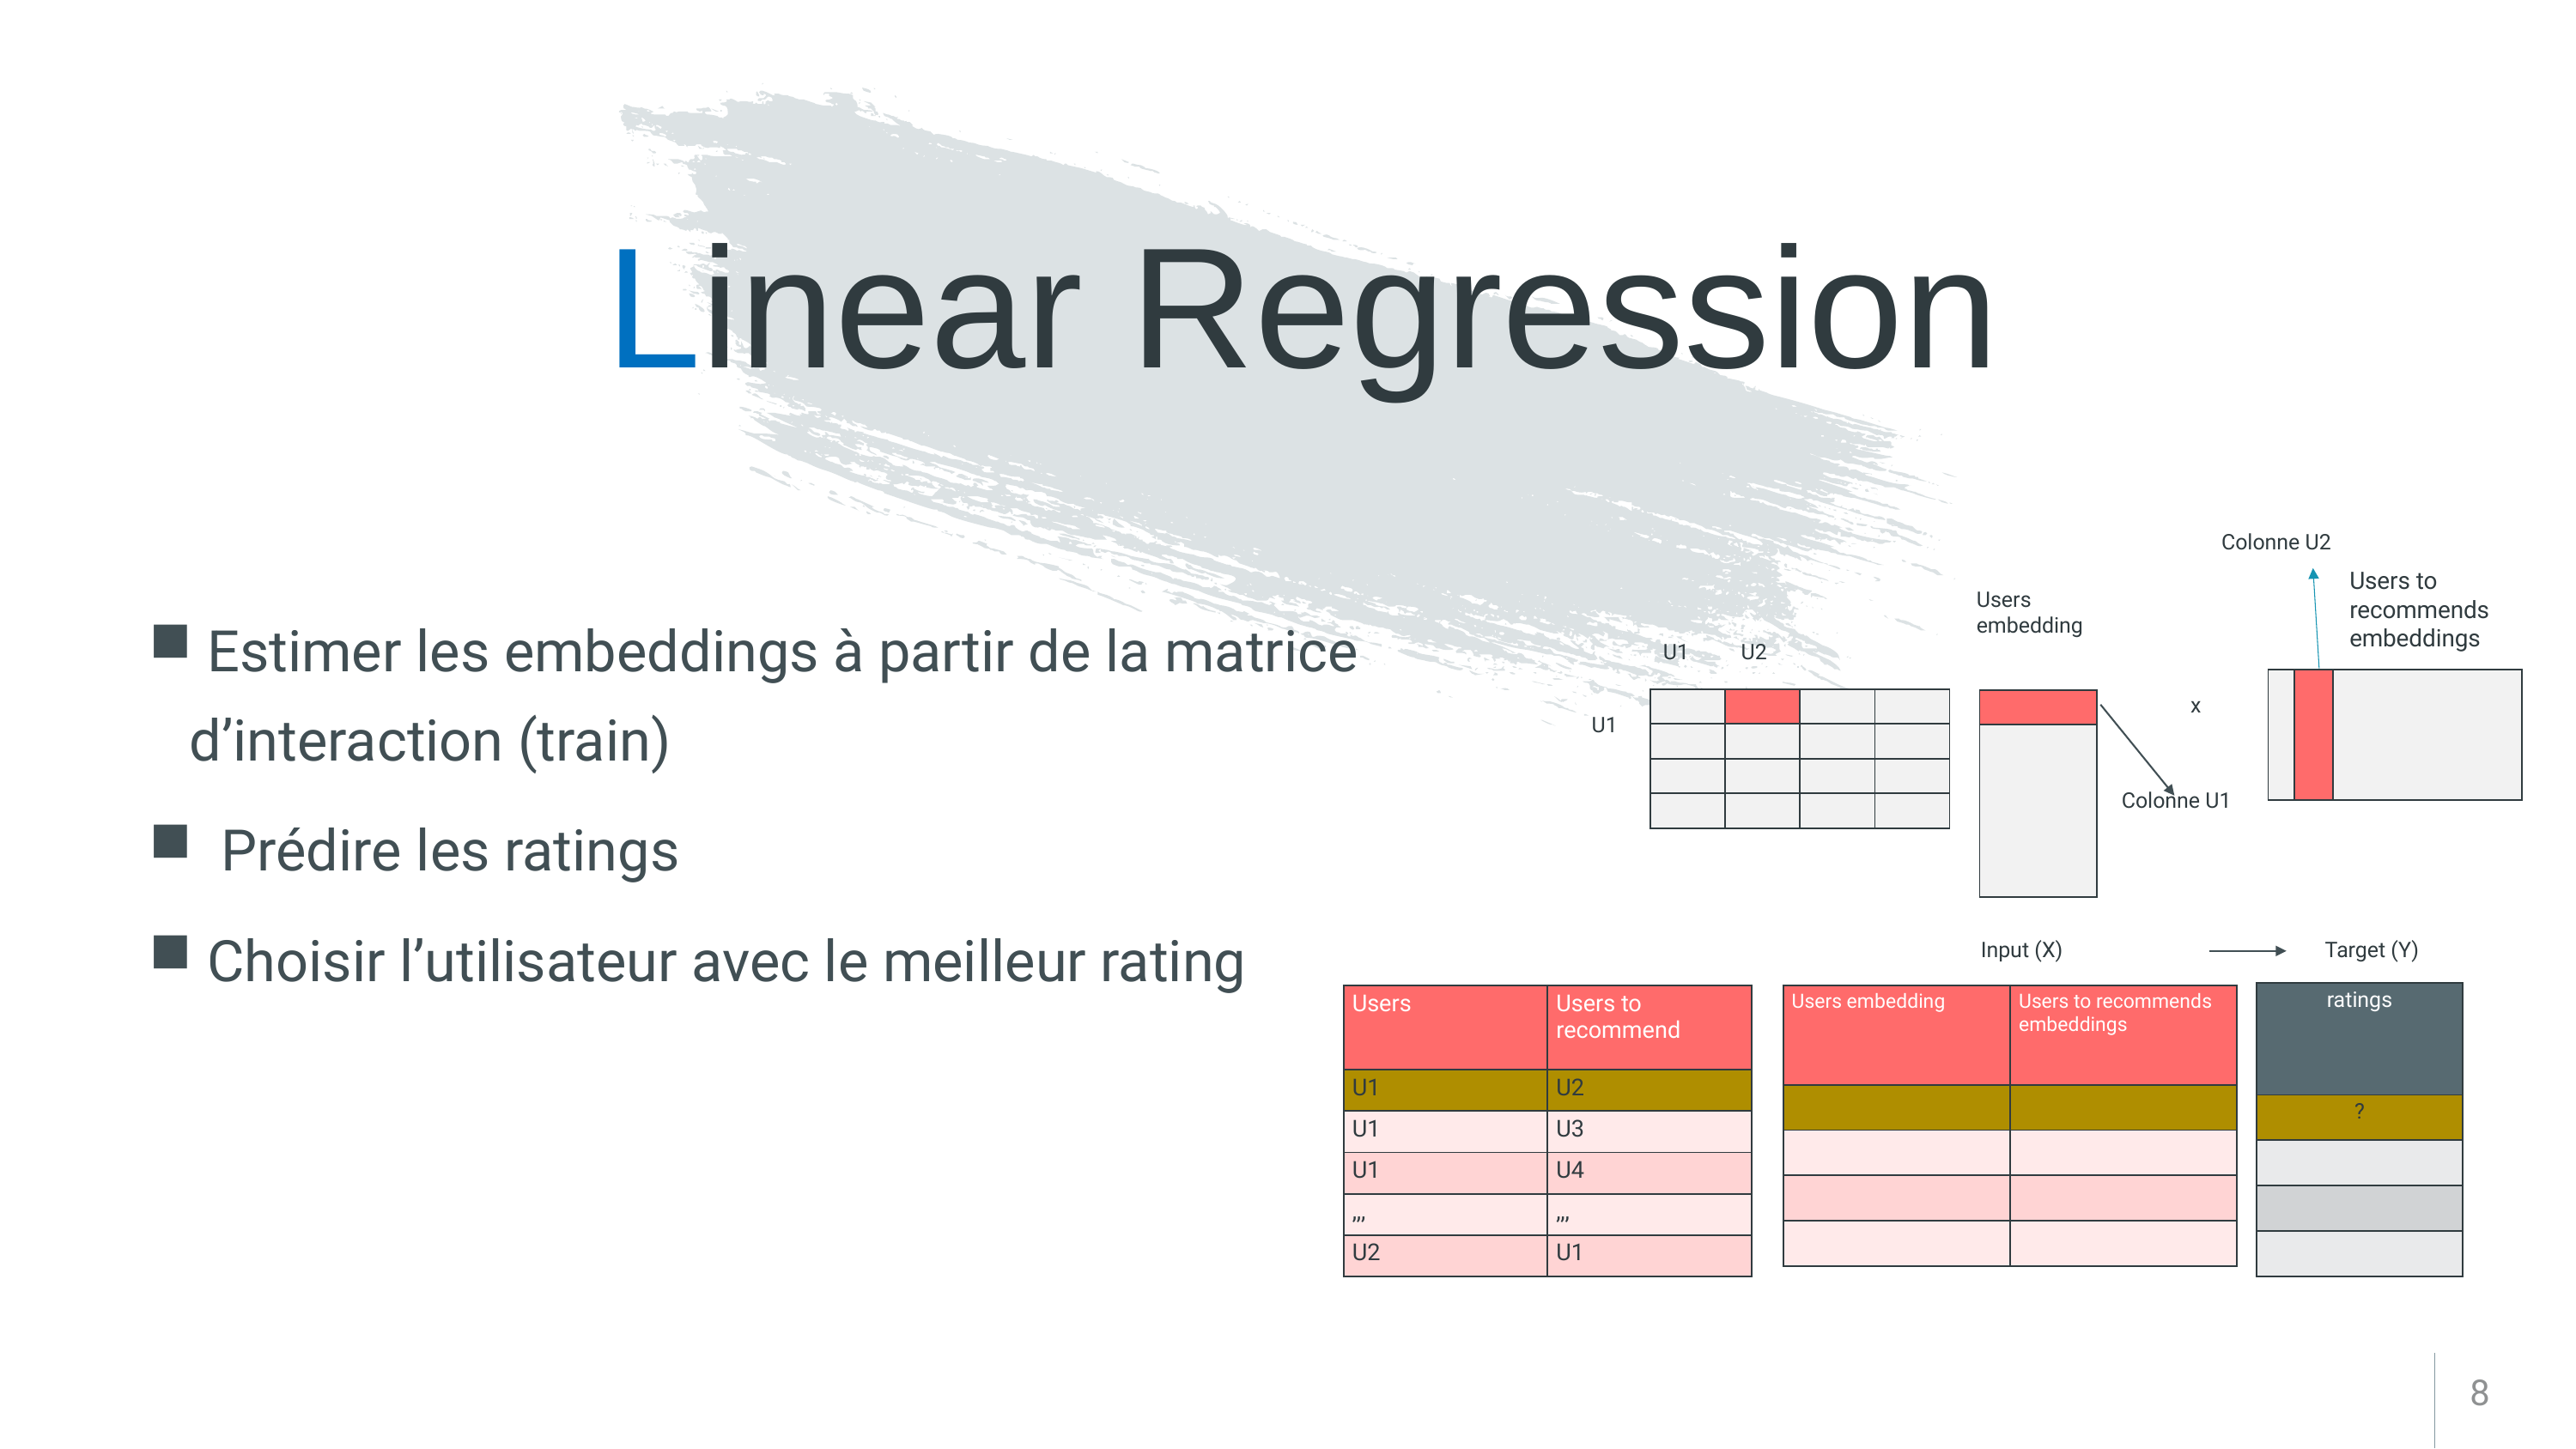

# Linear Regression
 Estimer les embeddings à partir de la matrice d’interaction (train)
  Prédire les ratings
 Choisir l’utilisateur avec le meilleur rating
Colonne U2
Users to recommends embeddings
Users embedding
U1
U2
|  |  |  |
| --- | --- | --- |
x
|  |  |  |  |
| --- | --- | --- | --- |
|  |  |  |  |
|  |  |  |  |
|  |  |  |  |
|  |
| --- |
|  |
U1
Colonne U1
Input (X)
Target (Y)
| ratings |
| --- |
| ? |
|  |
|  |
|  |
| Users | Users to recommend |
| --- | --- |
| U1 | U2 |
| U1 | U3 |
| U1 | U4 |
| ,,, | ,,, |
| U2 | U1 |
| Users embedding | Users to recommends embeddings |
| --- | --- |
|  |  |
|  |  |
|  |  |
|  |  |
8